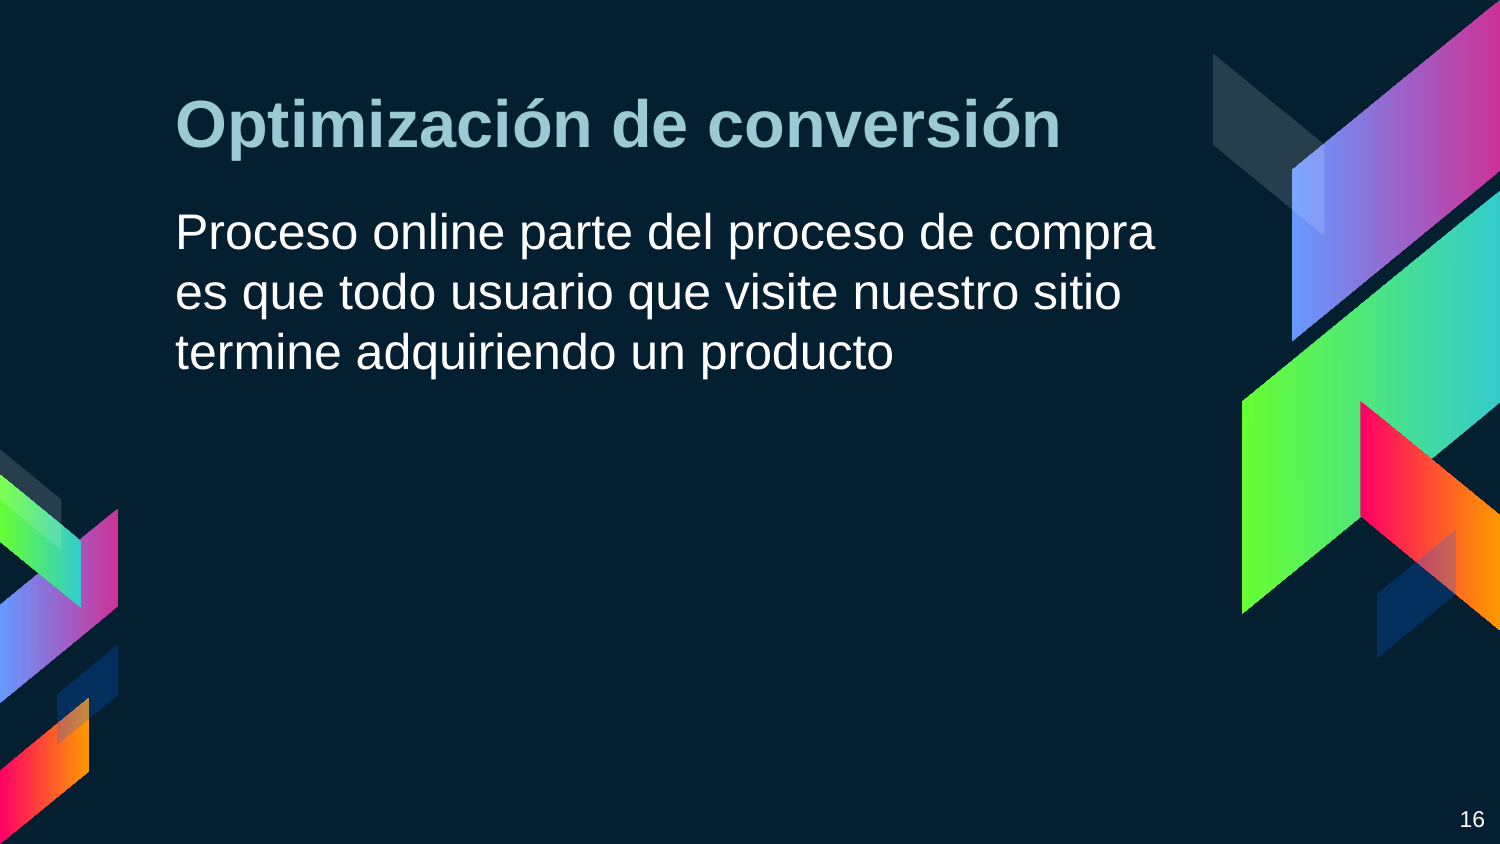

# Optimización de conversión
Proceso online parte del proceso de compra es que todo usuario que visite nuestro sitio termine adquiriendo un producto
16